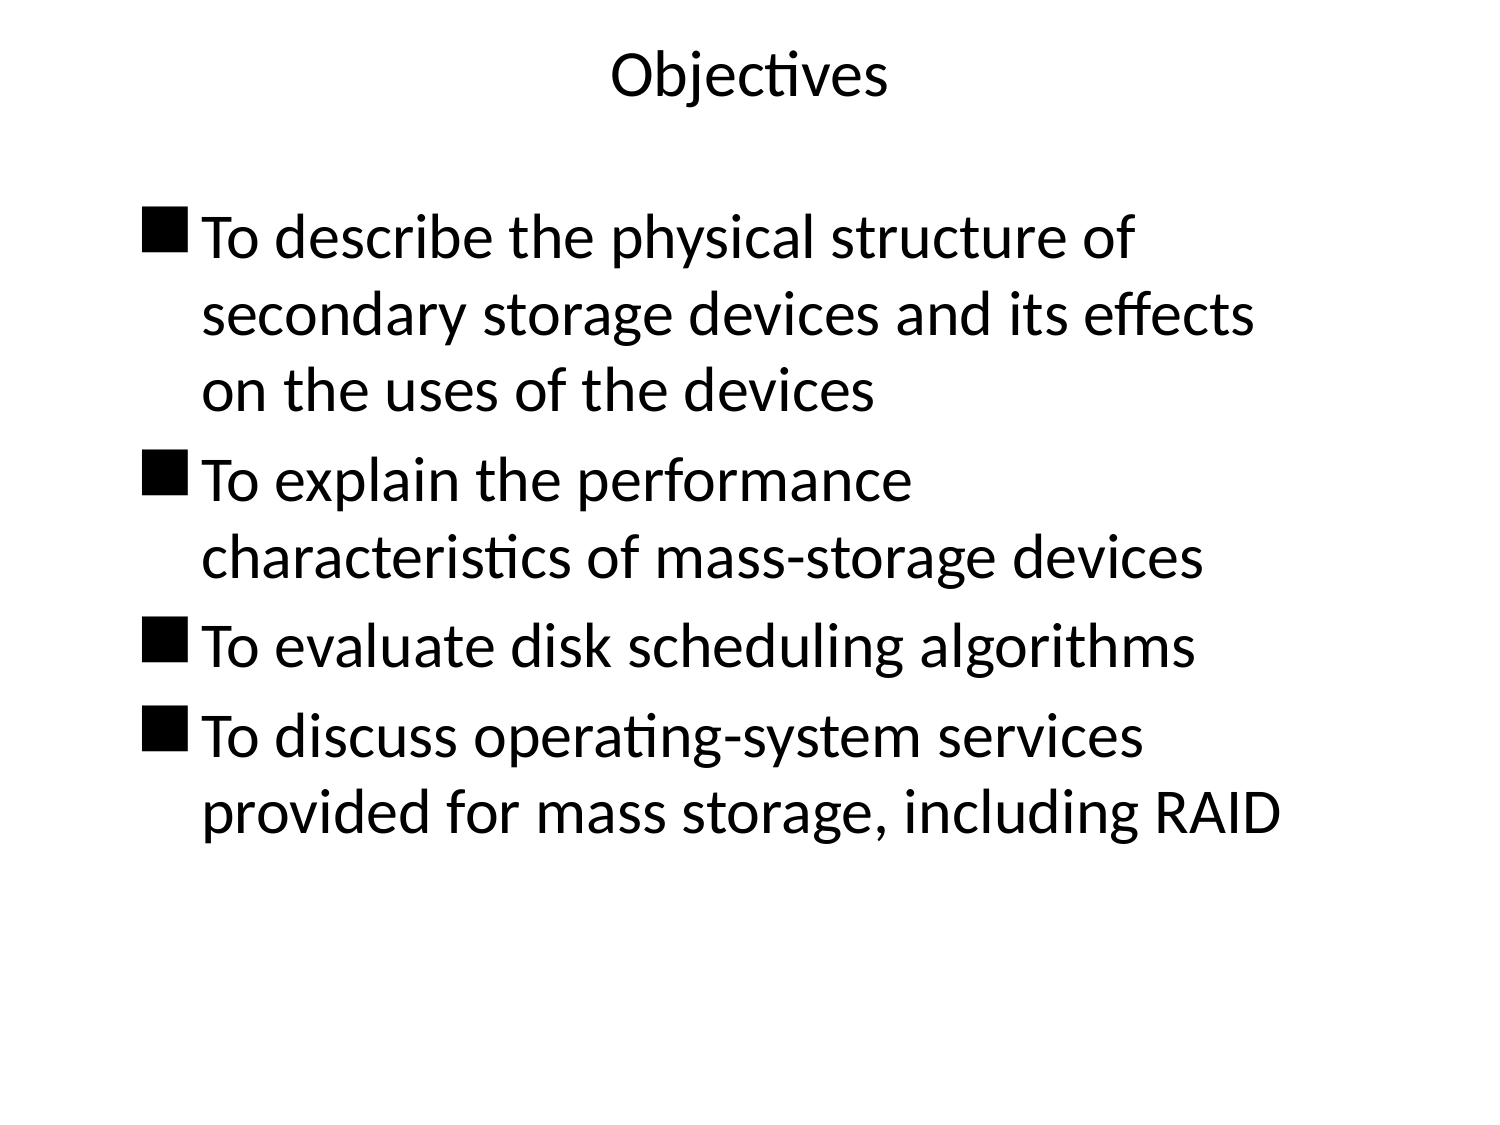

# Objectives
To describe the physical structure of secondary storage devices and its effects on the uses of the devices
To explain the performance characteristics of mass-storage devices
To evaluate disk scheduling algorithms
To discuss operating-system services provided for mass storage, including RAID